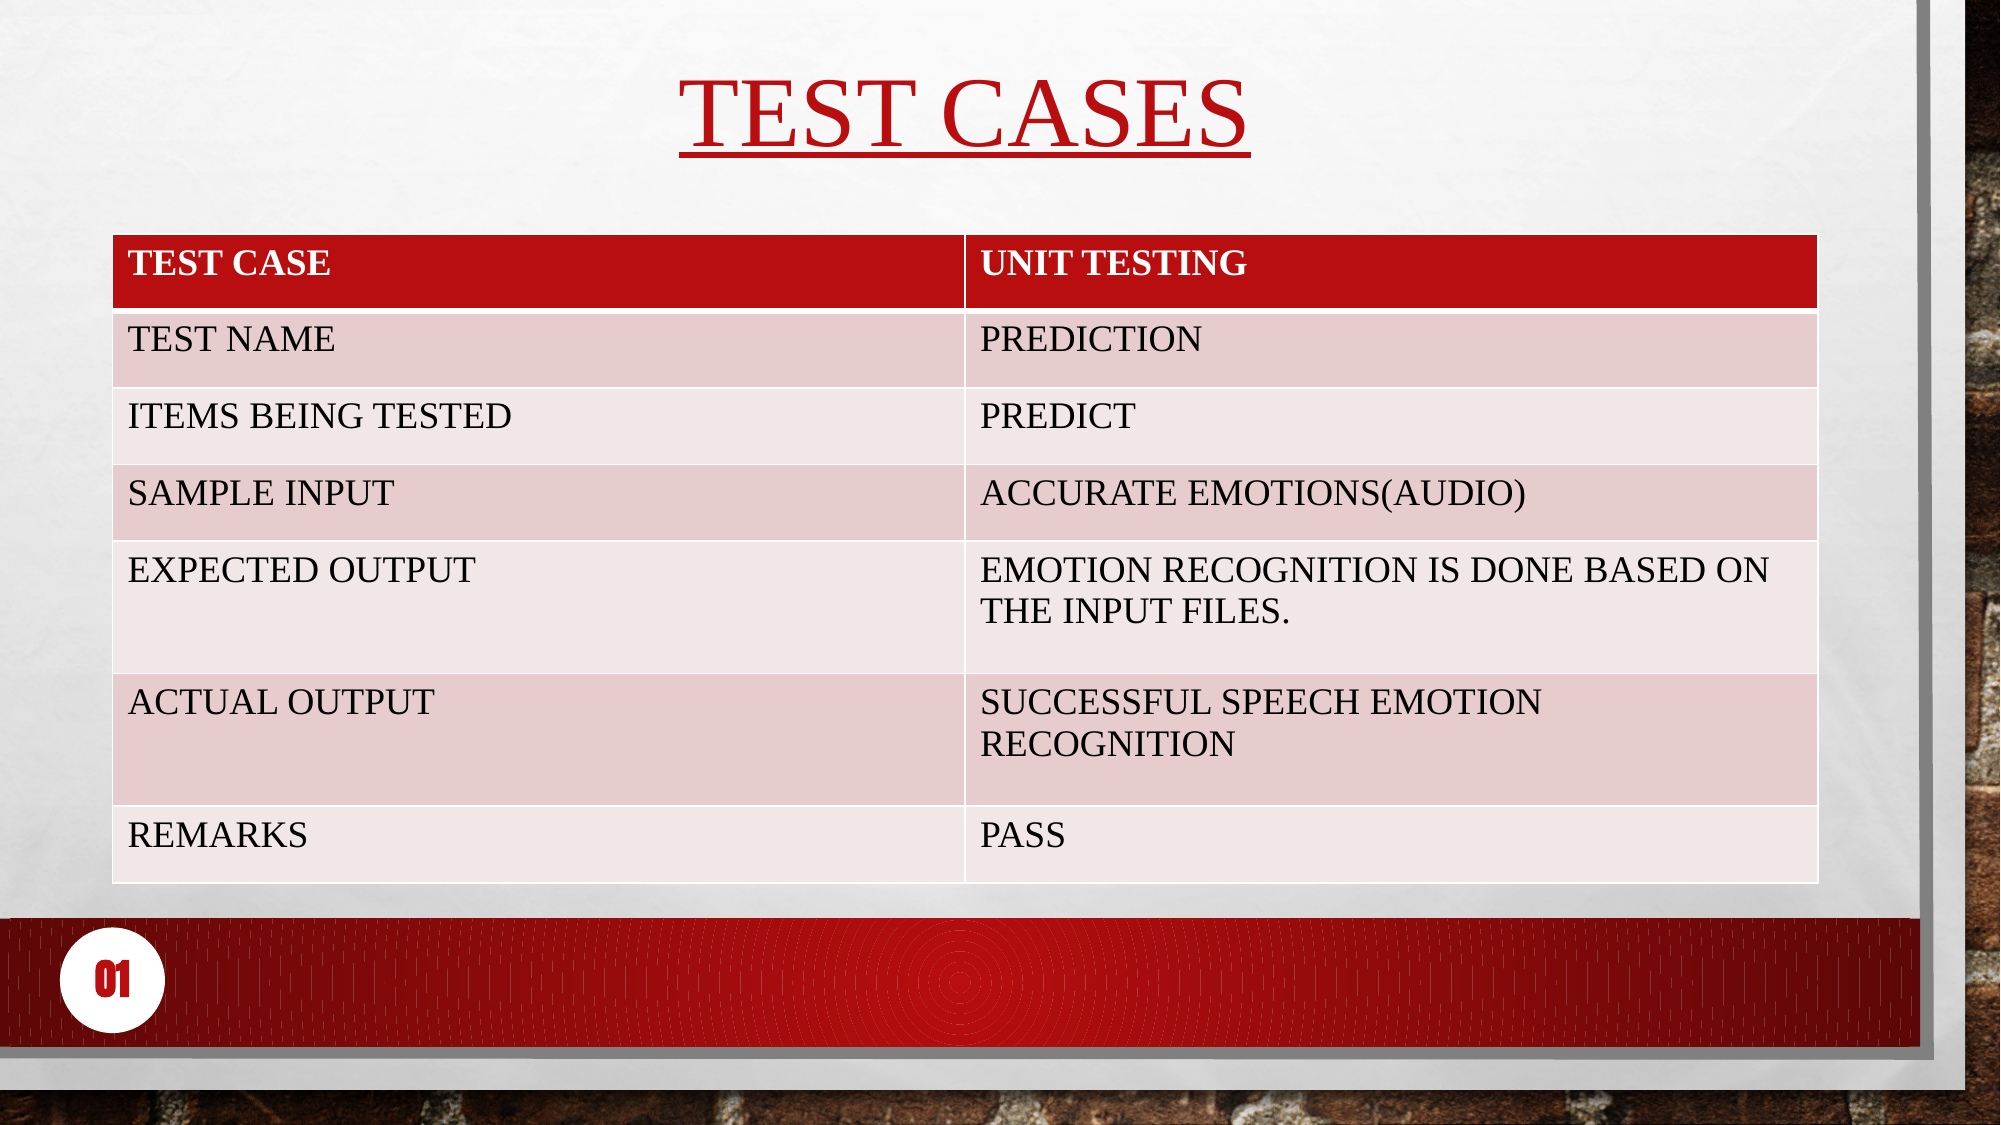

# TEST CASES
| TEST CASE | UNIT TESTING |
| --- | --- |
| TEST NAME | PREDICTION |
| ITEMS BEING TESTED | PREDICT |
| SAMPLE INPUT | ACCURATE EMOTIONS(AUDIO) |
| EXPECTED OUTPUT | EMOTION RECOGNITION IS DONE BASED ON THE INPUT FILES. |
| ACTUAL OUTPUT | SUCCESSFUL SPEECH EMOTION RECOGNITION |
| REMARKS | PASS |

01